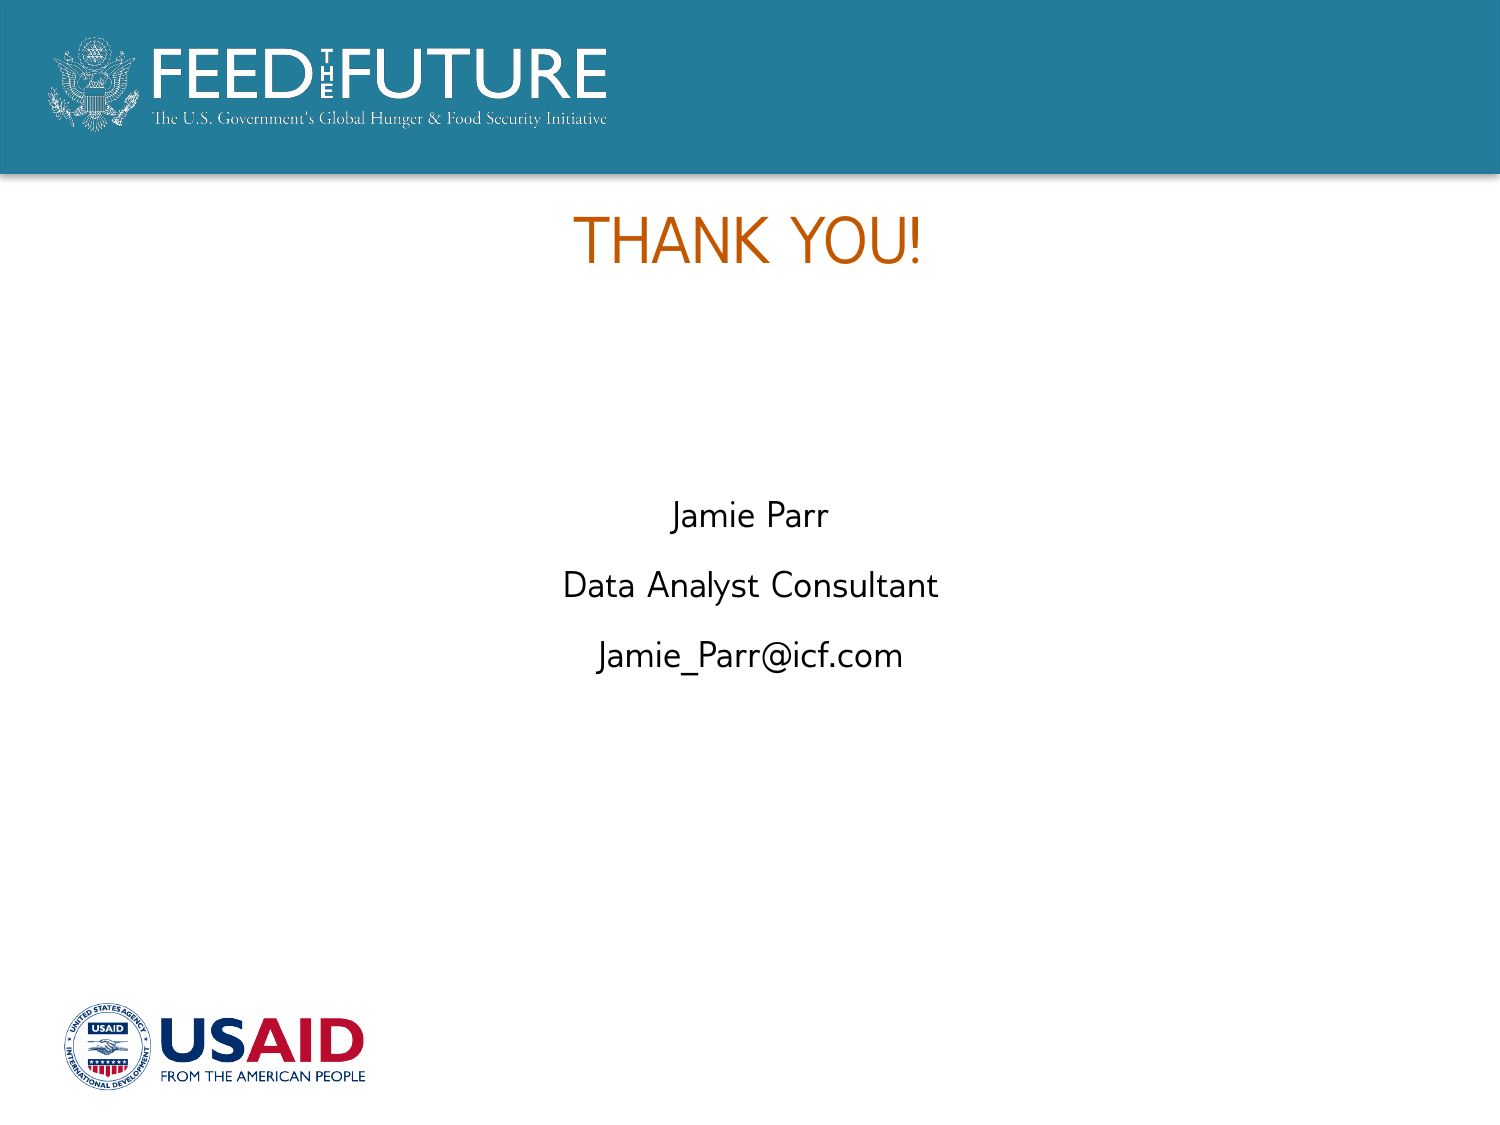

# Thank You!

Jamie Parr
Data Analyst Consultant
Jamie_Parr@icf.com